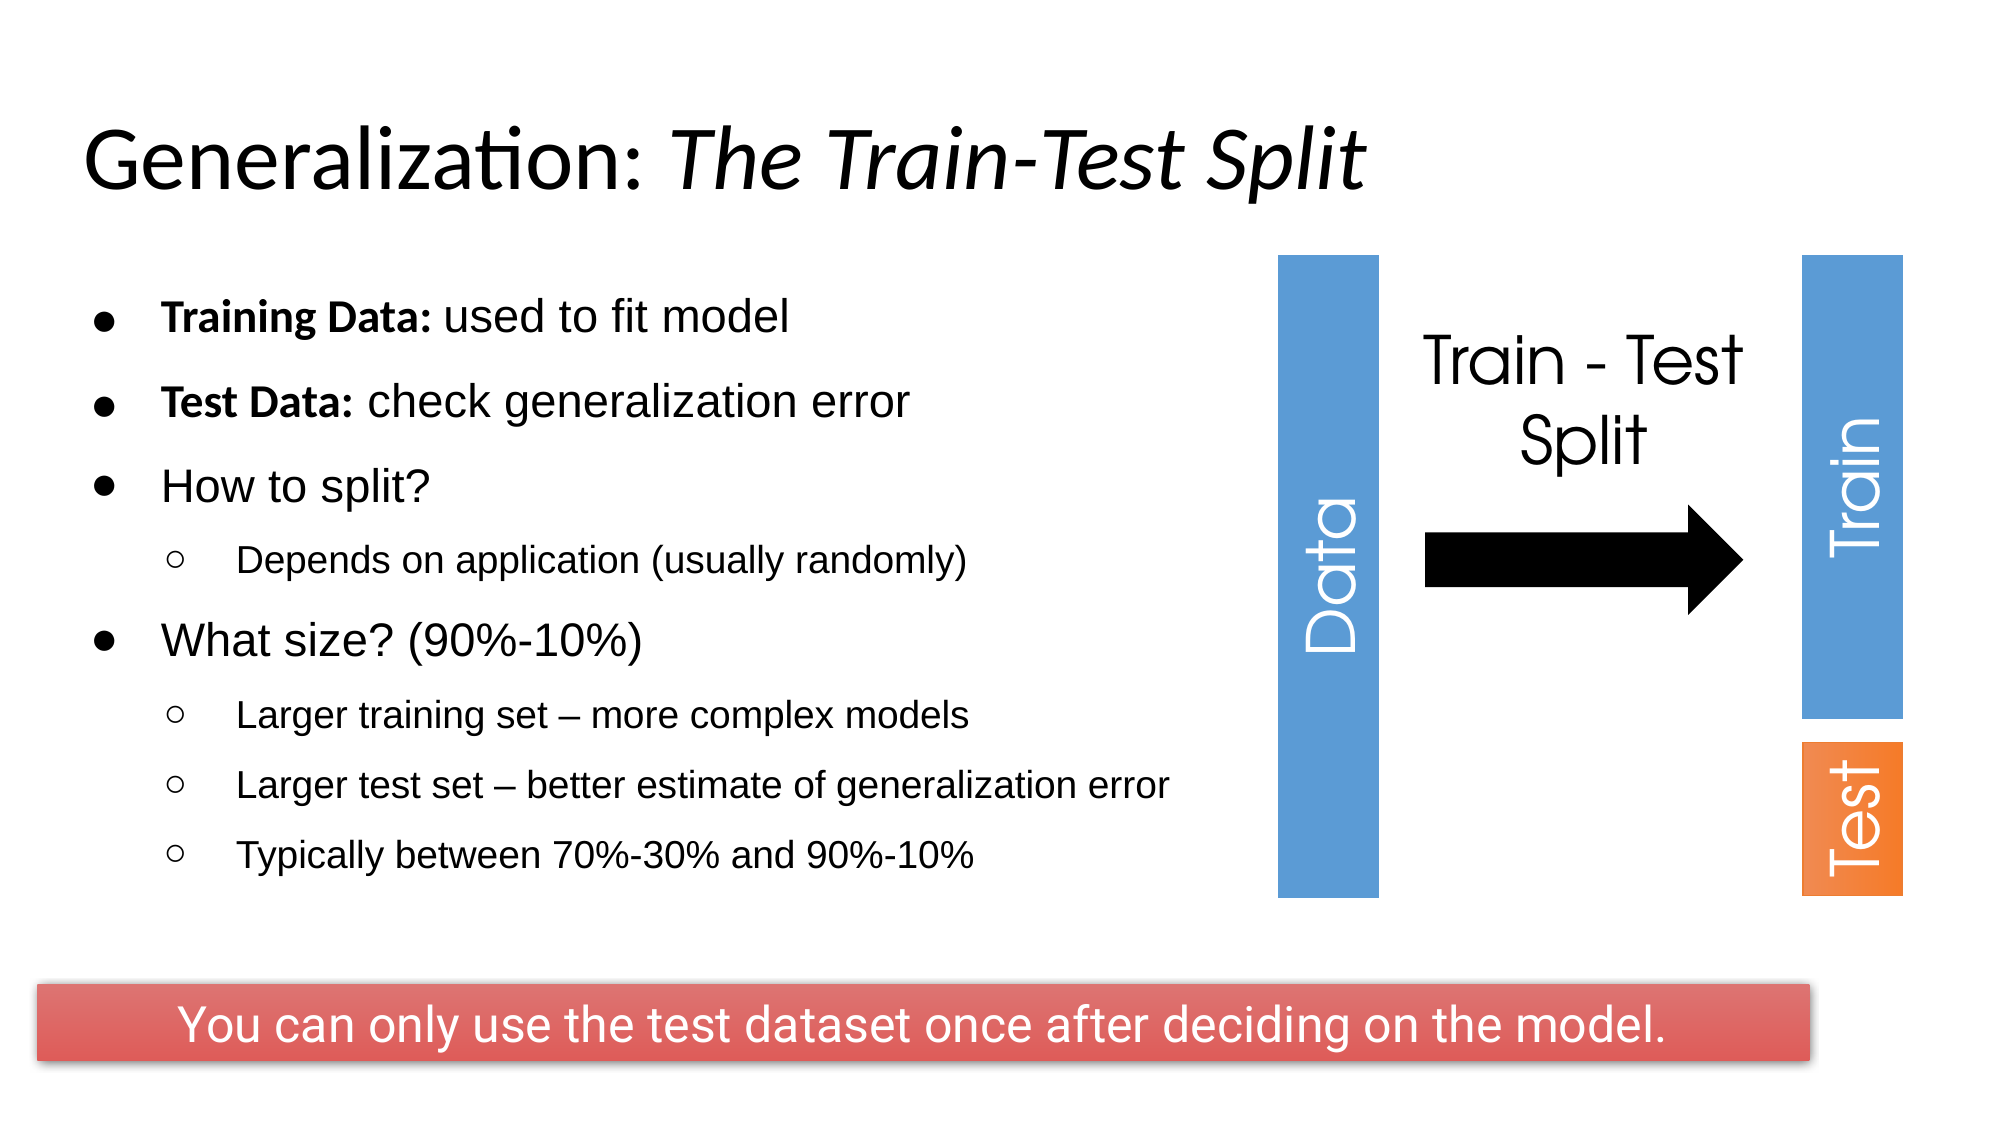

# Generalization: The Train-Test Split
Training Data: used to fit model
Test Data: check generalization error
How to split?
Depends on application (usually randomly)
What size? (90%-10%)
Larger training set – more complex models
Larger test set – better estimate of generalization error
Typically between 70%-30% and 90%-10%
Train - Test
Split
Train

Data
Test
You can only use the test dataset once after deciding on the model.